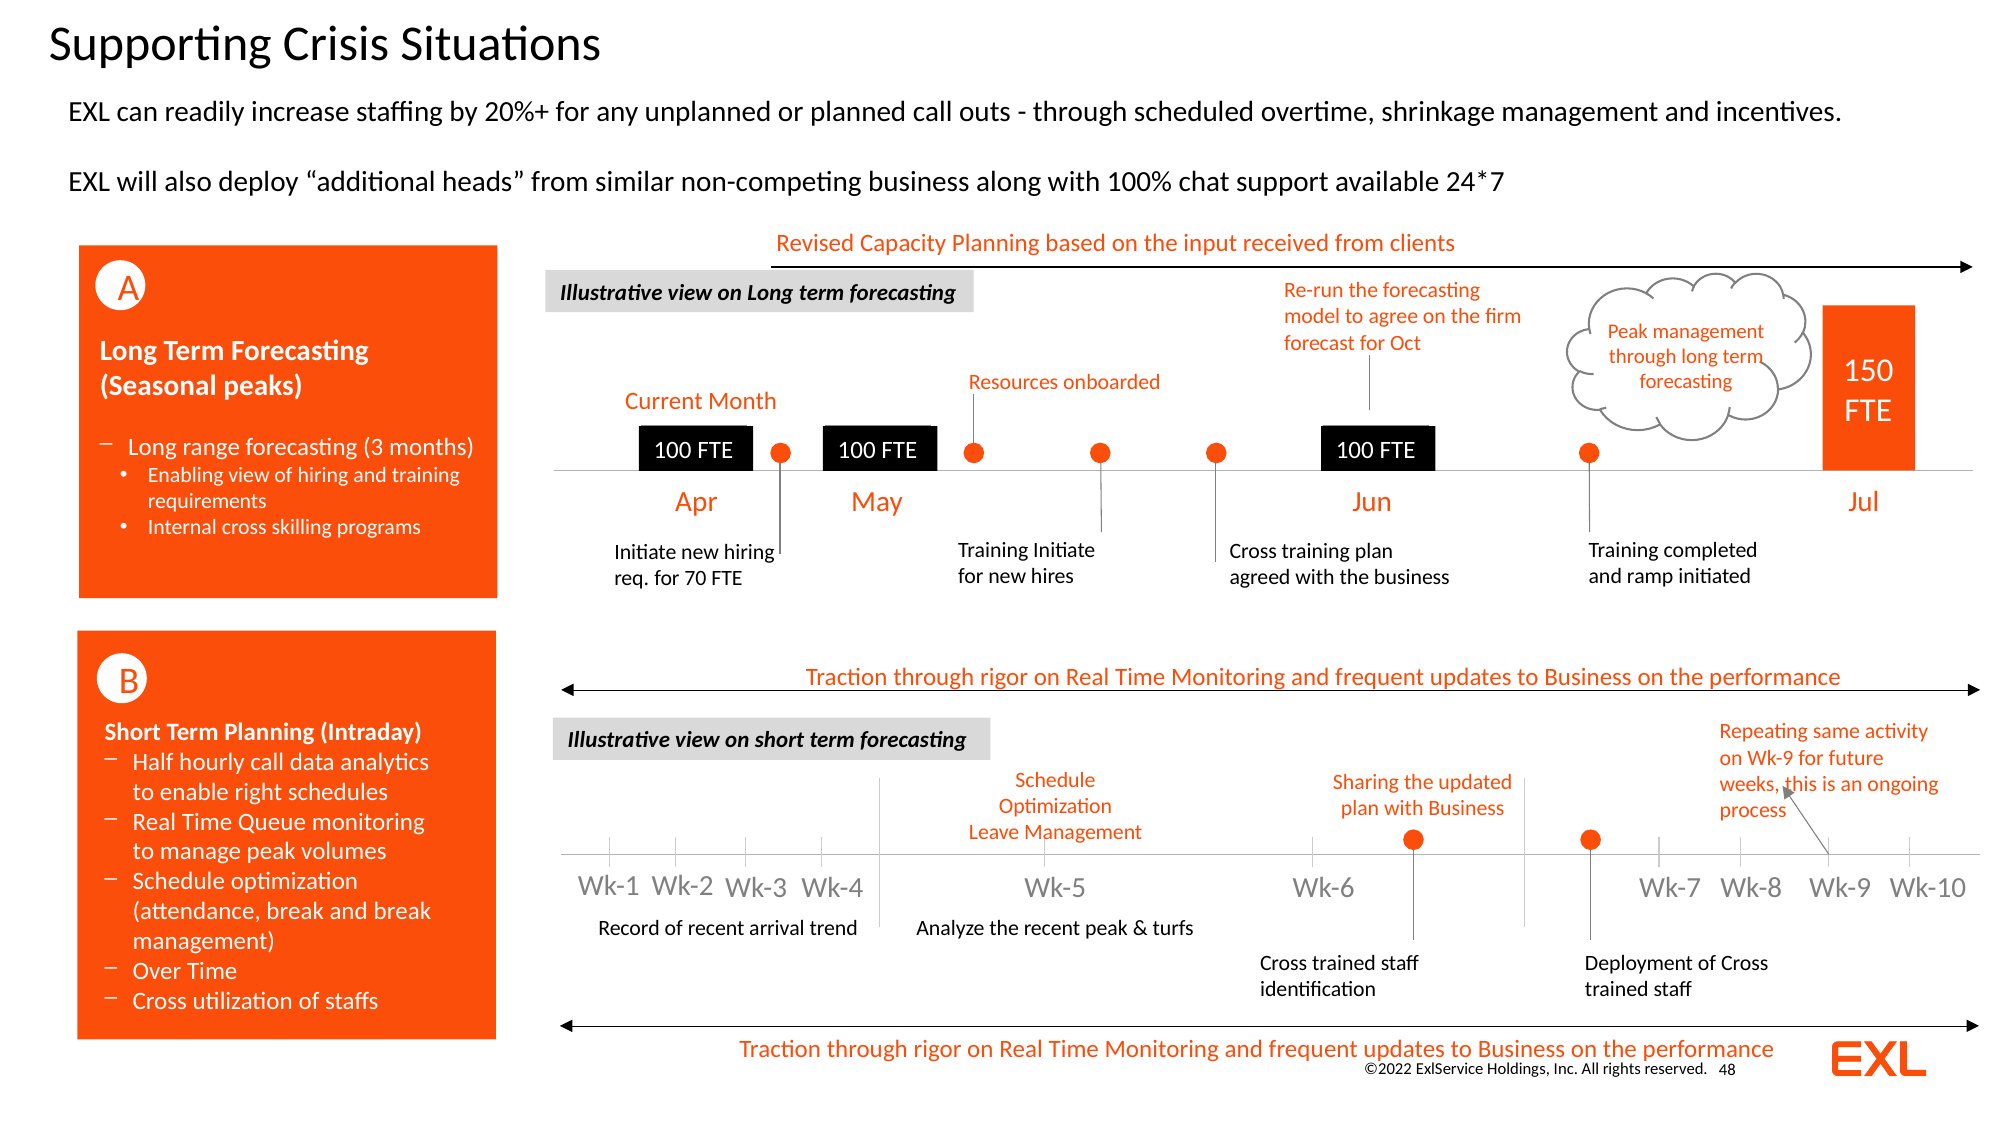

# Supporting Crisis Situations
EXL can readily increase staffing by 20%+ for any unplanned or planned call outs - through scheduled overtime, shrinkage management and incentives.

EXL will also deploy “additional heads” from similar non-competing business along with 100% chat support available 24*7
Revised Capacity Planning based on the input received from clients

A
Re-run the forecasting model to agree on the firm forecast for Oct
Illustrative view on Long term forecasting

Peak management through long term forecasting
Long Term Forecasting (Seasonal peaks)

Long range forecasting (3 months)
Enabling view of hiring and training requirements
Internal cross skilling programs
150 FTE
Resources onboarded
Current Month

100 FTE
100 FTE
100 FTE

Apr
May
Jun
Jul
Training Initiate for new hires
Training completed and ramp initiated
Cross training plan agreed with the business
Initiate new hiring req. for 70 FTE

B
Traction through rigor on Real Time Monitoring and frequent updates to Business on the performance
Short Term Planning (Intraday)
Half hourly call data analytics
to enable right schedules
Real Time Queue monitoring
to manage peak volumes
Schedule optimization (attendance, break and break management)
Over Time
Cross utilization of staffs
Repeating same activity on Wk-9 for future weeks, this is an ongoing process
Illustrative view on short term forecasting
Schedule Optimization
Leave Management
Sharing the updated plan with Business

Wk-1
Wk-2
Wk-3
Wk-4
Wk-5
Wk-6
Wk-7
Wk-8
Wk-9
Wk-10
Record of recent arrival trend
Analyze the recent peak & turfs
Cross trained staff identification
Deployment of Cross trained staff
Traction through rigor on Real Time Monitoring and frequent updates to Business on the performance